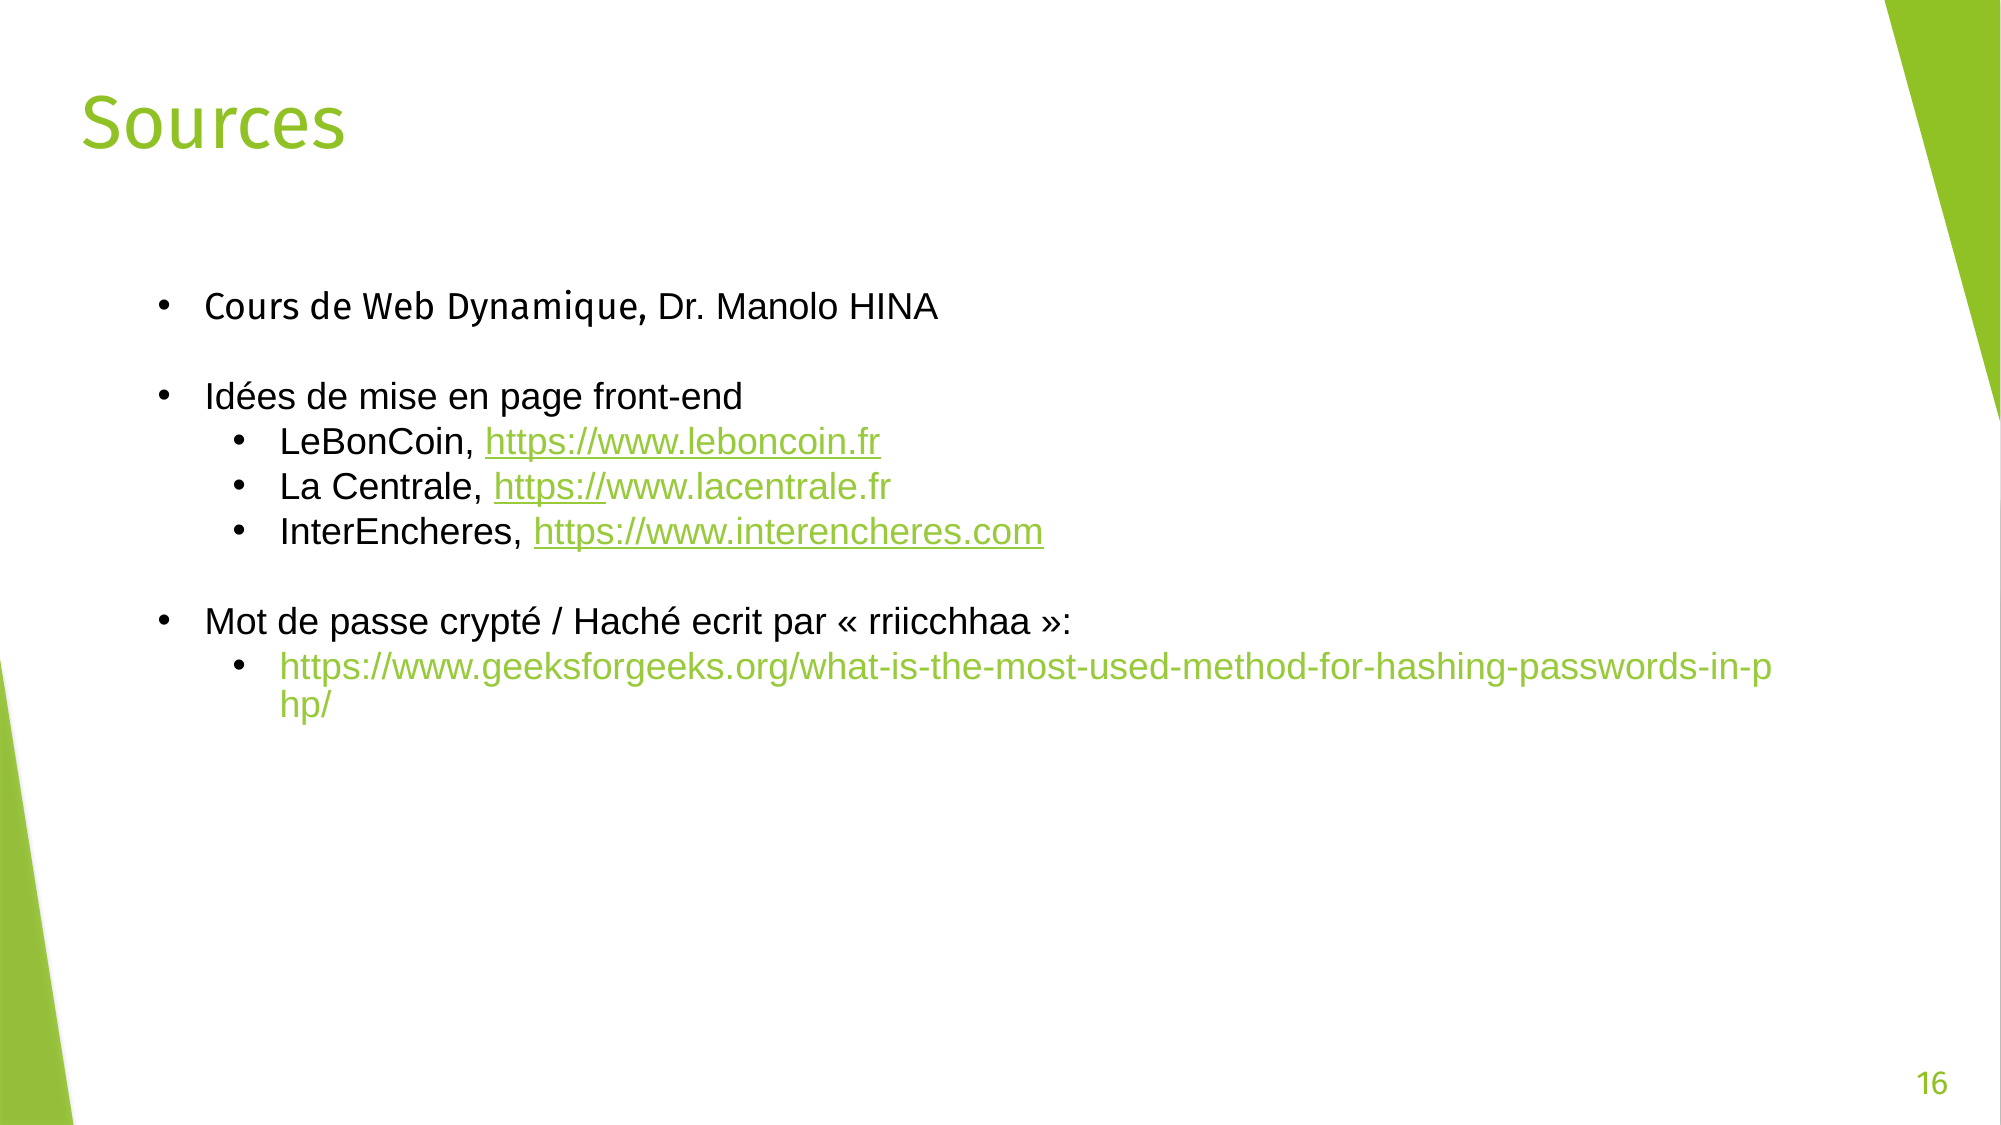

# Sources
Cours de Web Dynamique, Dr. Manolo HINA

Idées de mise en page front-end
LeBonCoin, https://www.leboncoin.fr
La Centrale, https://www.lacentrale.fr
InterEncheres, https://www.interencheres.com

Mot de passe crypté / Haché ecrit par « rriicchhaa »:
https://www.geeksforgeeks.org/what-is-the-most-used-method-for-hashing-passwords-in-php/

16